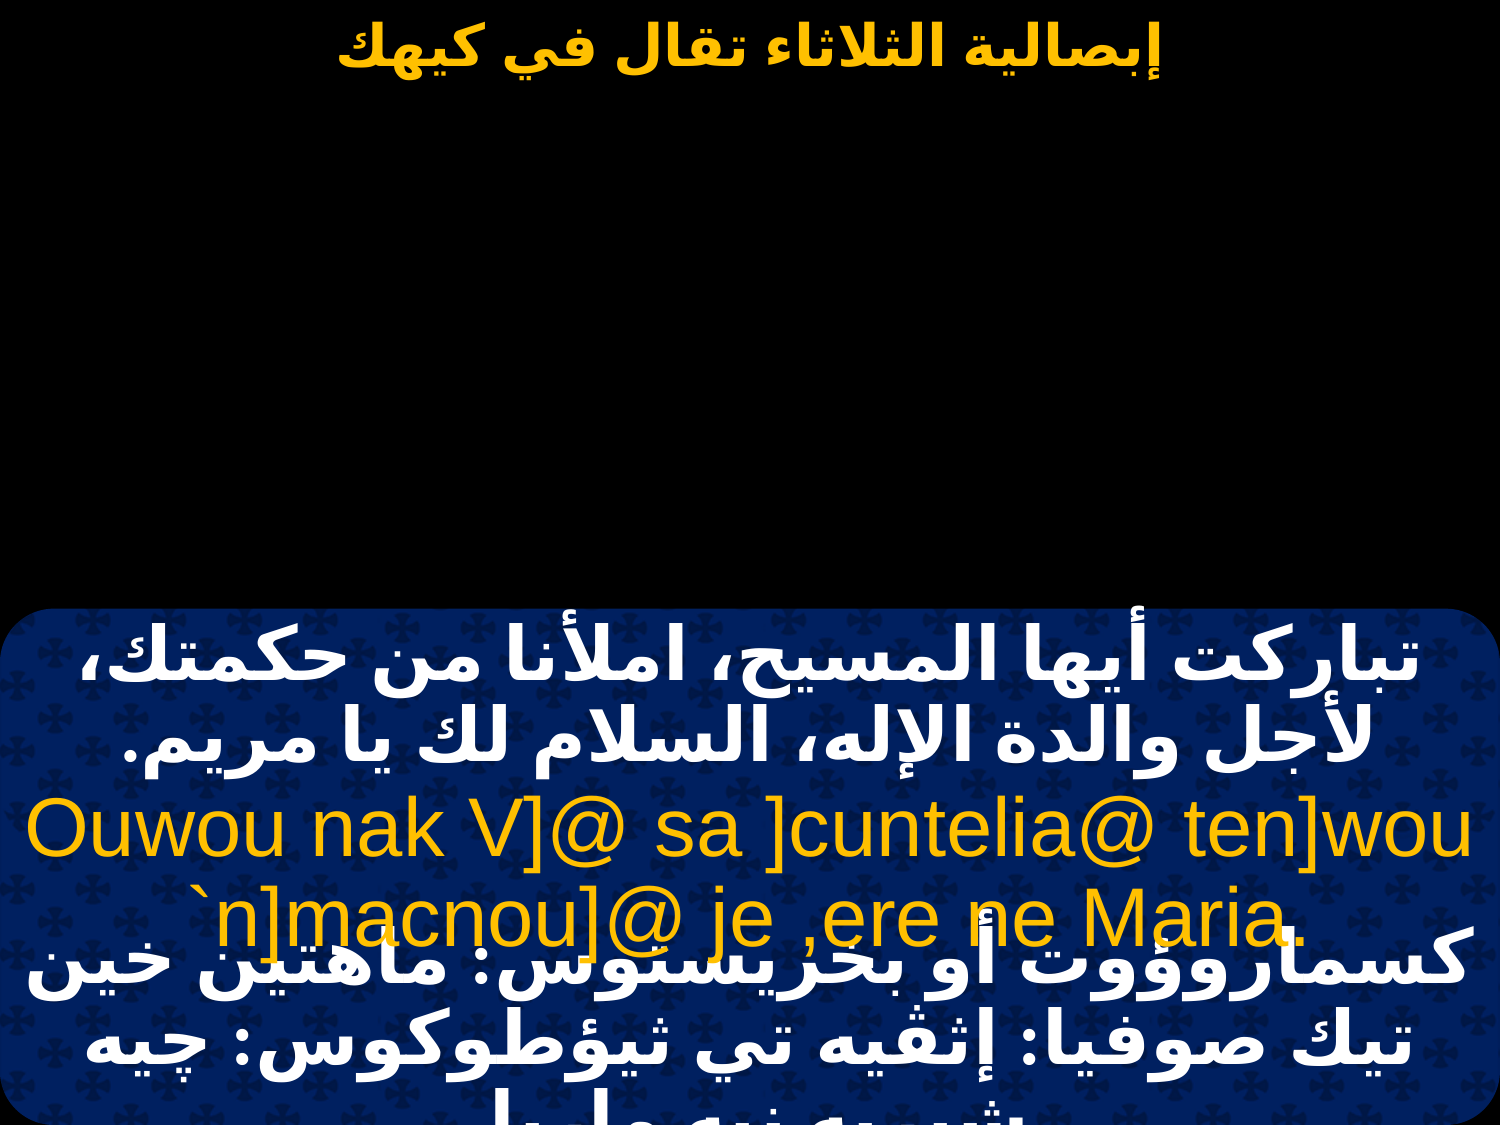

#
تباركت أيها المسيح، املأنا من حكمتك، لأجل والدة الإله، السلام لك يا مريم.
Ouwou nak V]@ sa ]cuntelia@ ten]wou `n]macnou]@ je ,ere ne Maria.
كسماروؤوت أو بخريستوس: ماهتين خين تيك صوفيا: إثڤيه تي ثيؤطوكوس: چيه شيريه نيه ماريا.